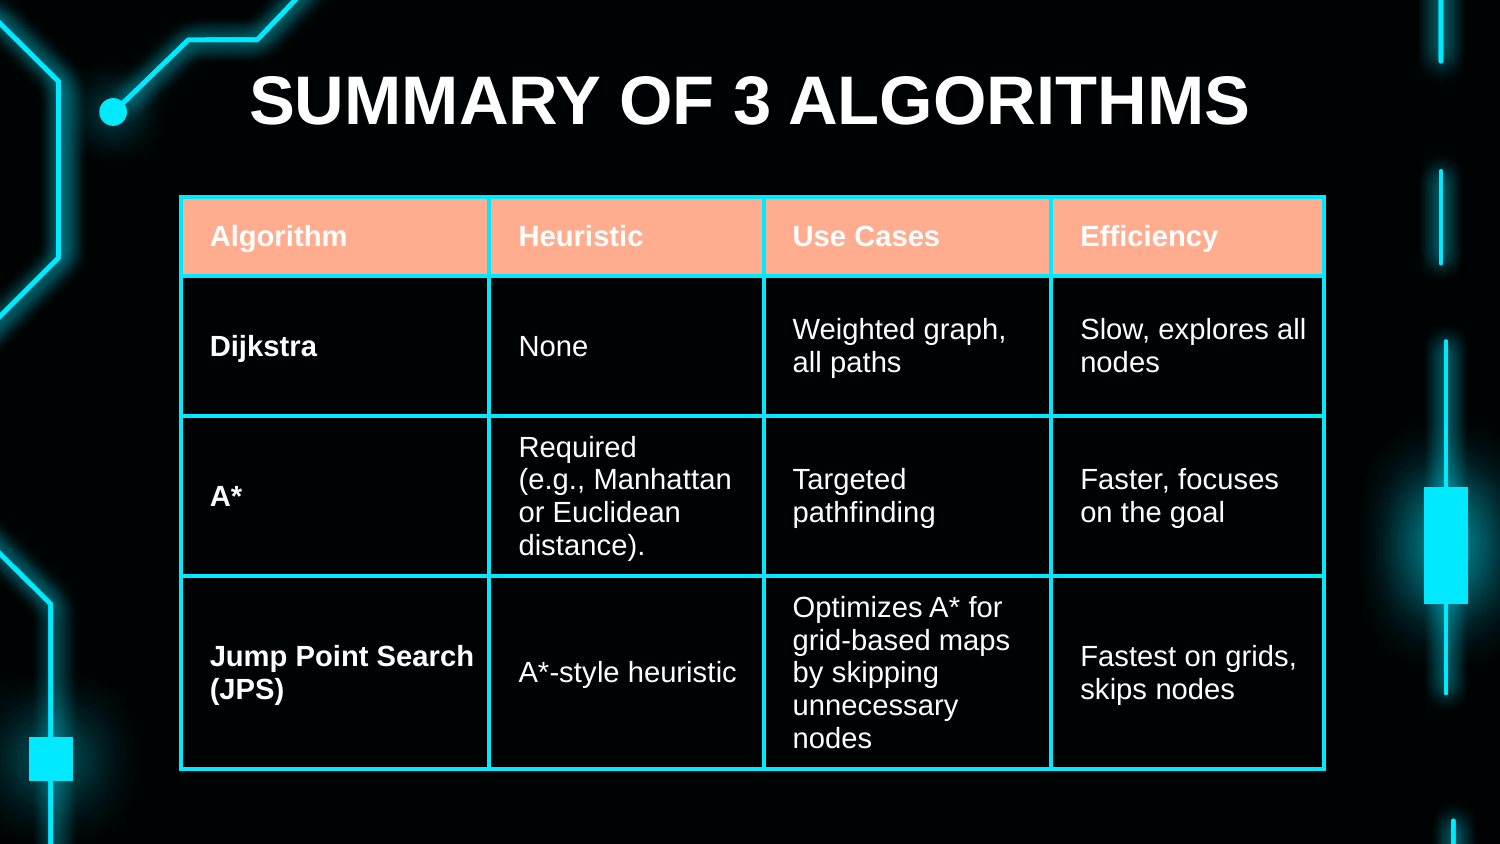

# SUMMARY OF 3 ALGORITHMS
| Algorithm | Heuristic | Use Cases | Efficiency |
| --- | --- | --- | --- |
| Dijkstra | None | Weighted graph, all paths | Slow, explores all nodes |
| A\* | Required (e.g., Manhattan or Euclidean distance). | Targeted pathfinding | Faster, focuses on the goal |
| Jump Point Search (JPS) | A\*-style heuristic | Optimizes A\* for grid-based maps by skipping unnecessary nodes | Fastest on grids, skips nodes |